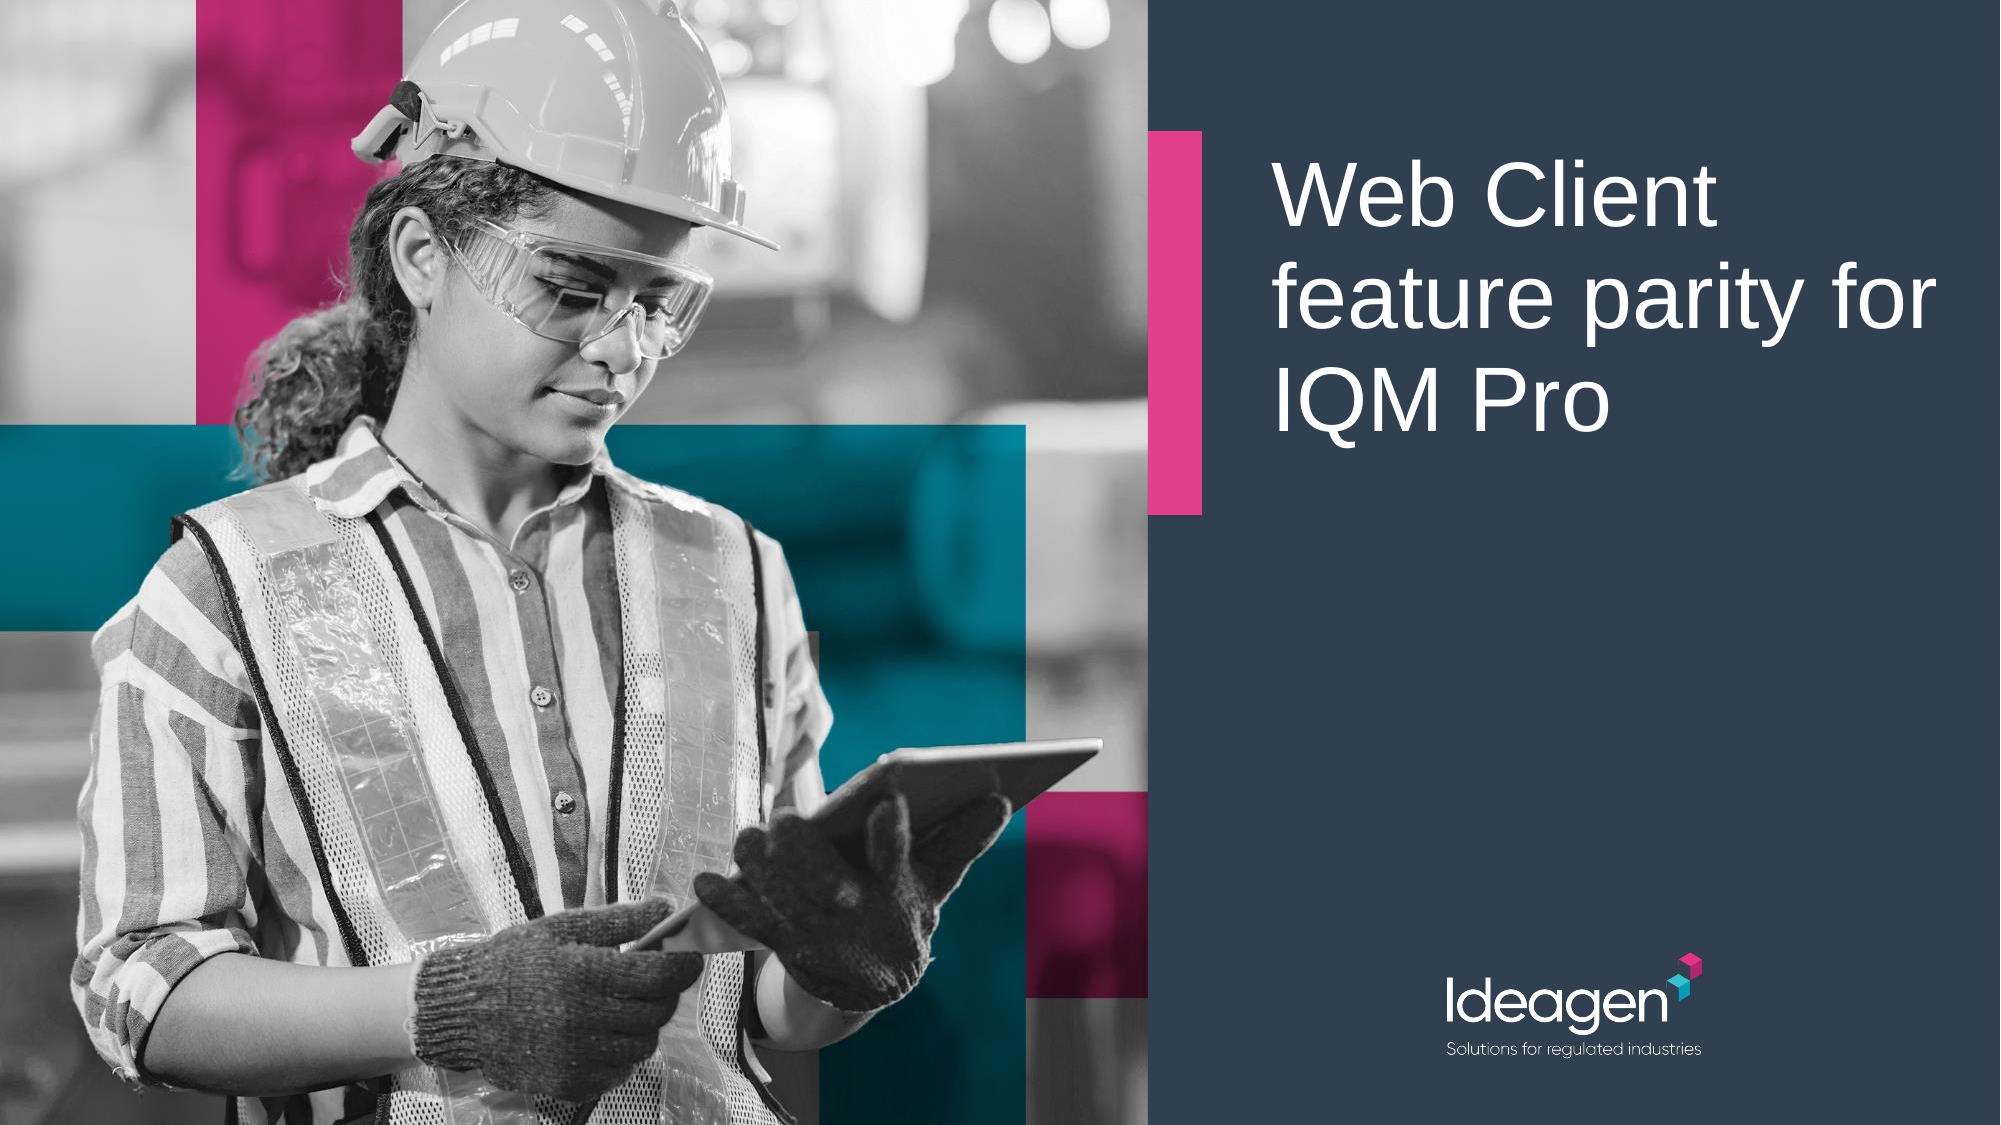

|  |  | Web Client feature parity for IQM Pro |
| --- | --- | --- |
|  |  |  |